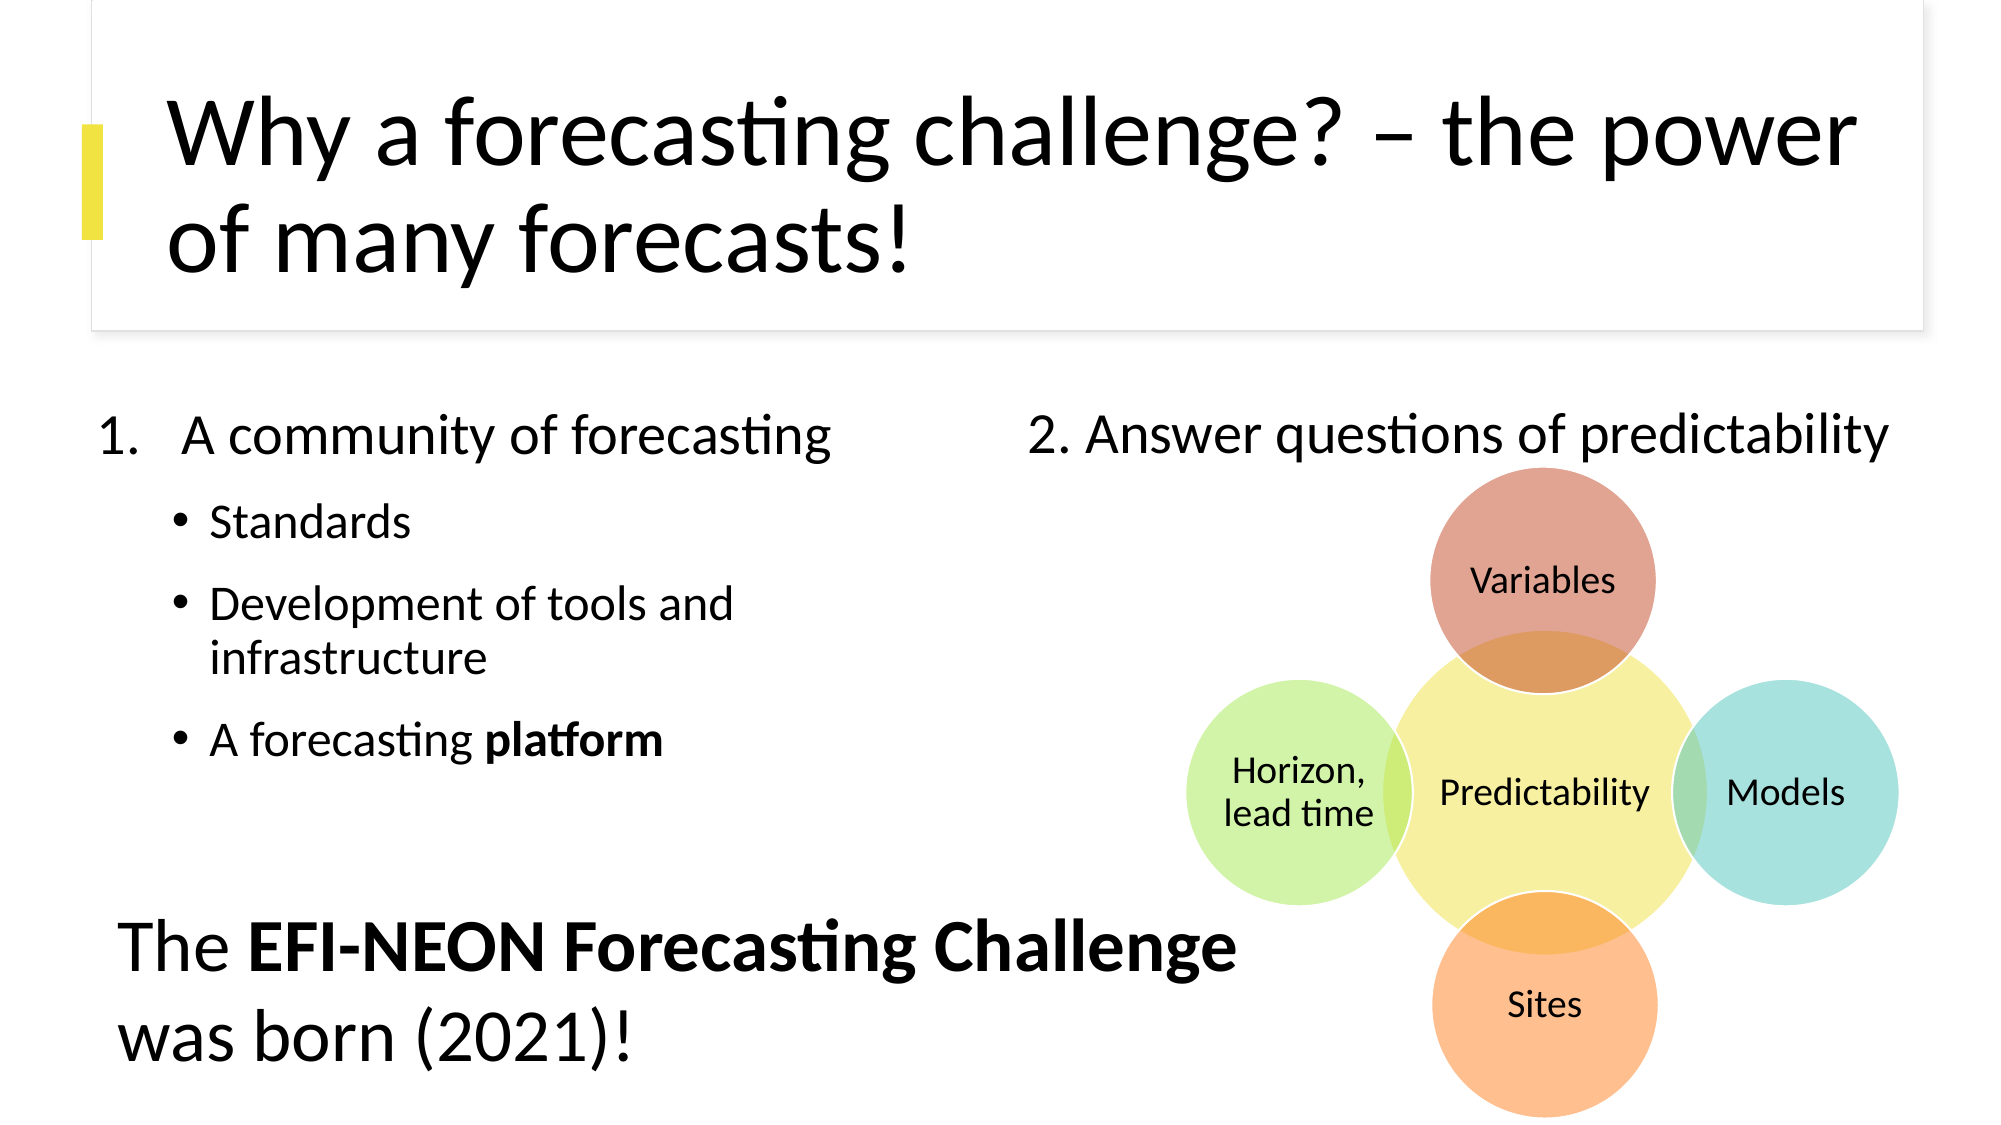

# Why a forecasting challenge? – the power of many forecasts!

2. Answer questions of predictability

A community of forecasting
Standards
Development of tools and infrastructure
A forecasting platform

Predictability
Variables
Models
Sites
Horizon, lead time
The EFI-NEON Forecasting Challenge was born (2021)!